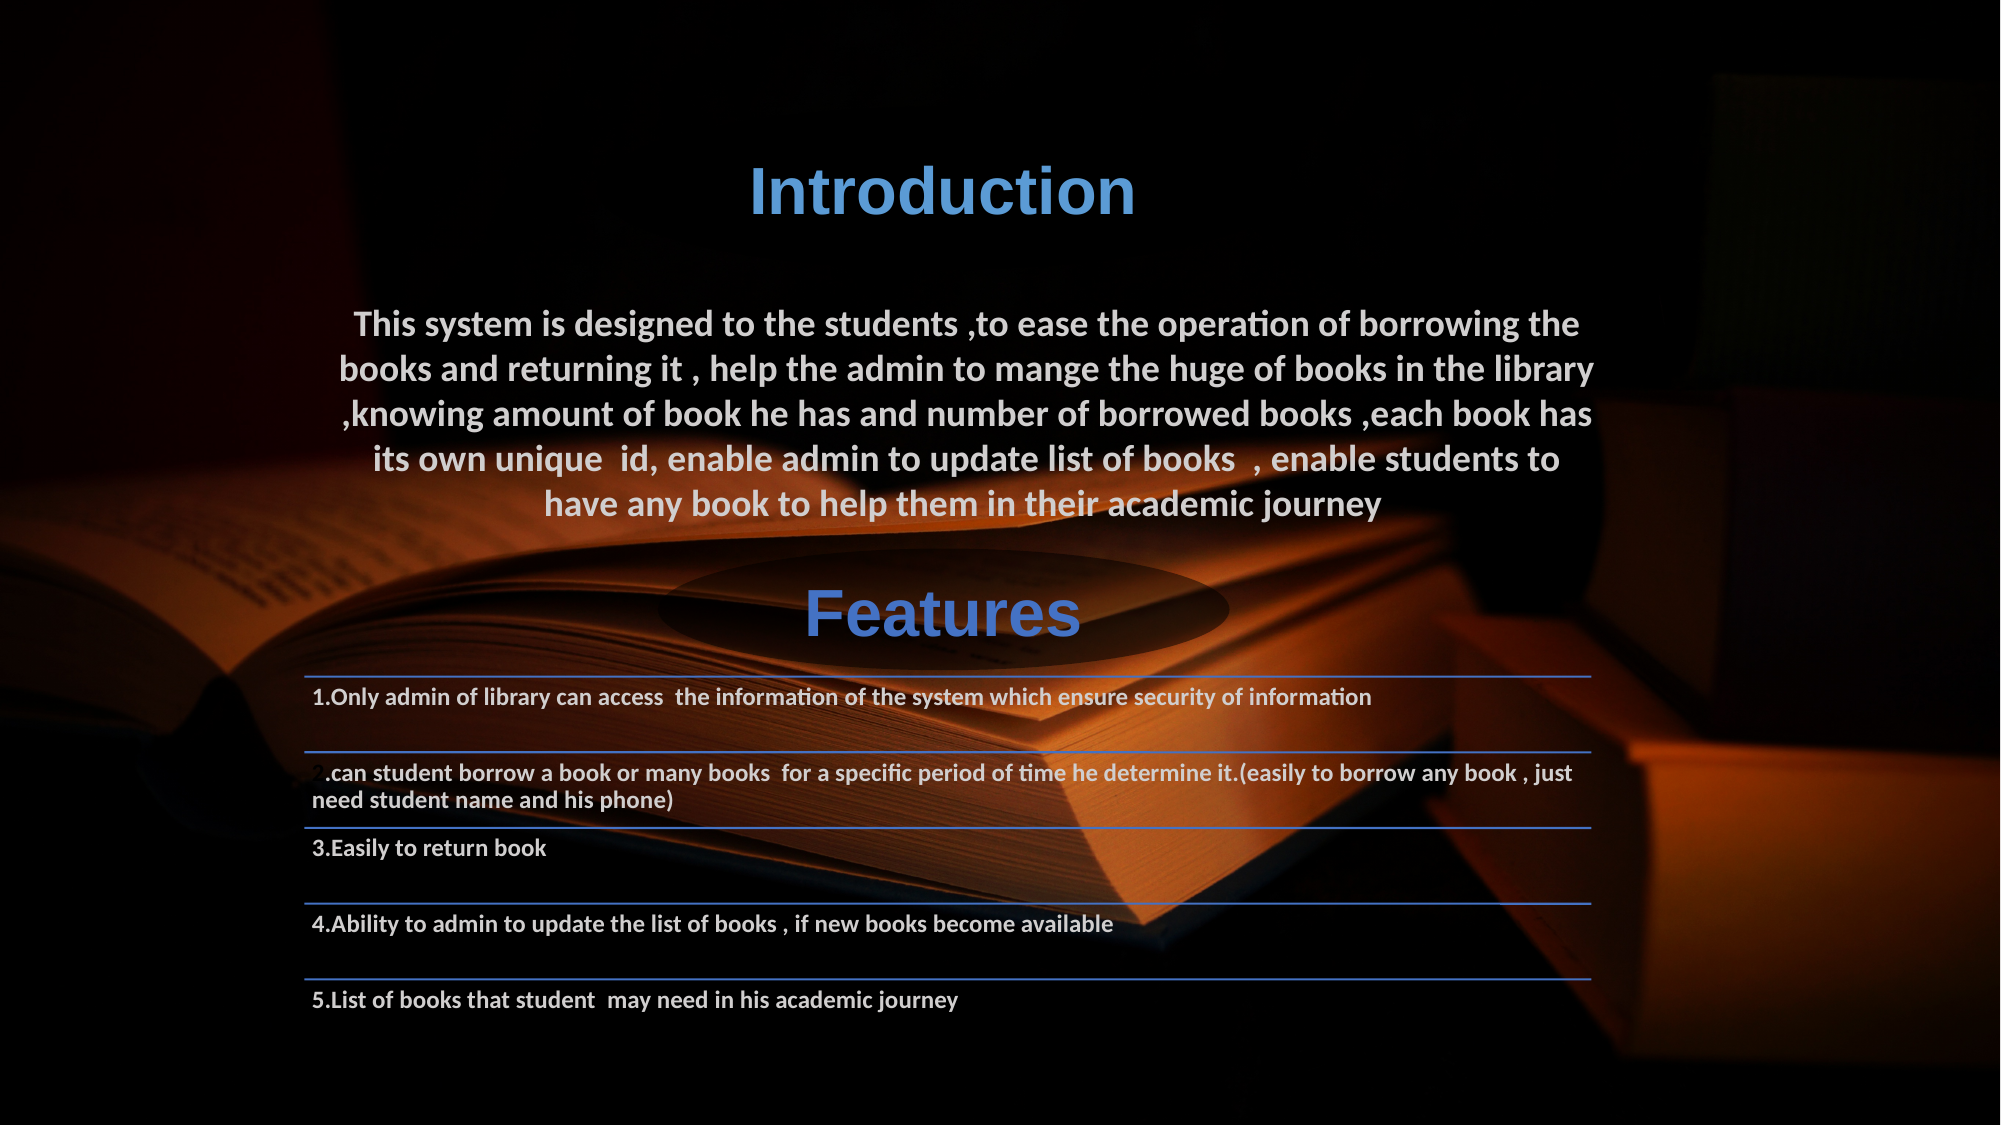

#
Introduction
This system is designed to the students ,to ease the operation of borrowing the books and returning it , help the admin to mange the huge of books in the library ,knowing amount of book he has and number of borrowed books ,each book has its own unique  id, enable admin to update list of books  , enable students to have any book to help them in their academic journey
Features
1.Only admin of library can access  the information of the system which ensure security of information
2.can student borrow a book or many books  for a specific period of time he determine it.(easily to borrow any book , just need student name and his phone)
3.Easily to return book
4.Ability to admin to update the list of books , if new books become available
5.List of books that student  may need in his academic journey